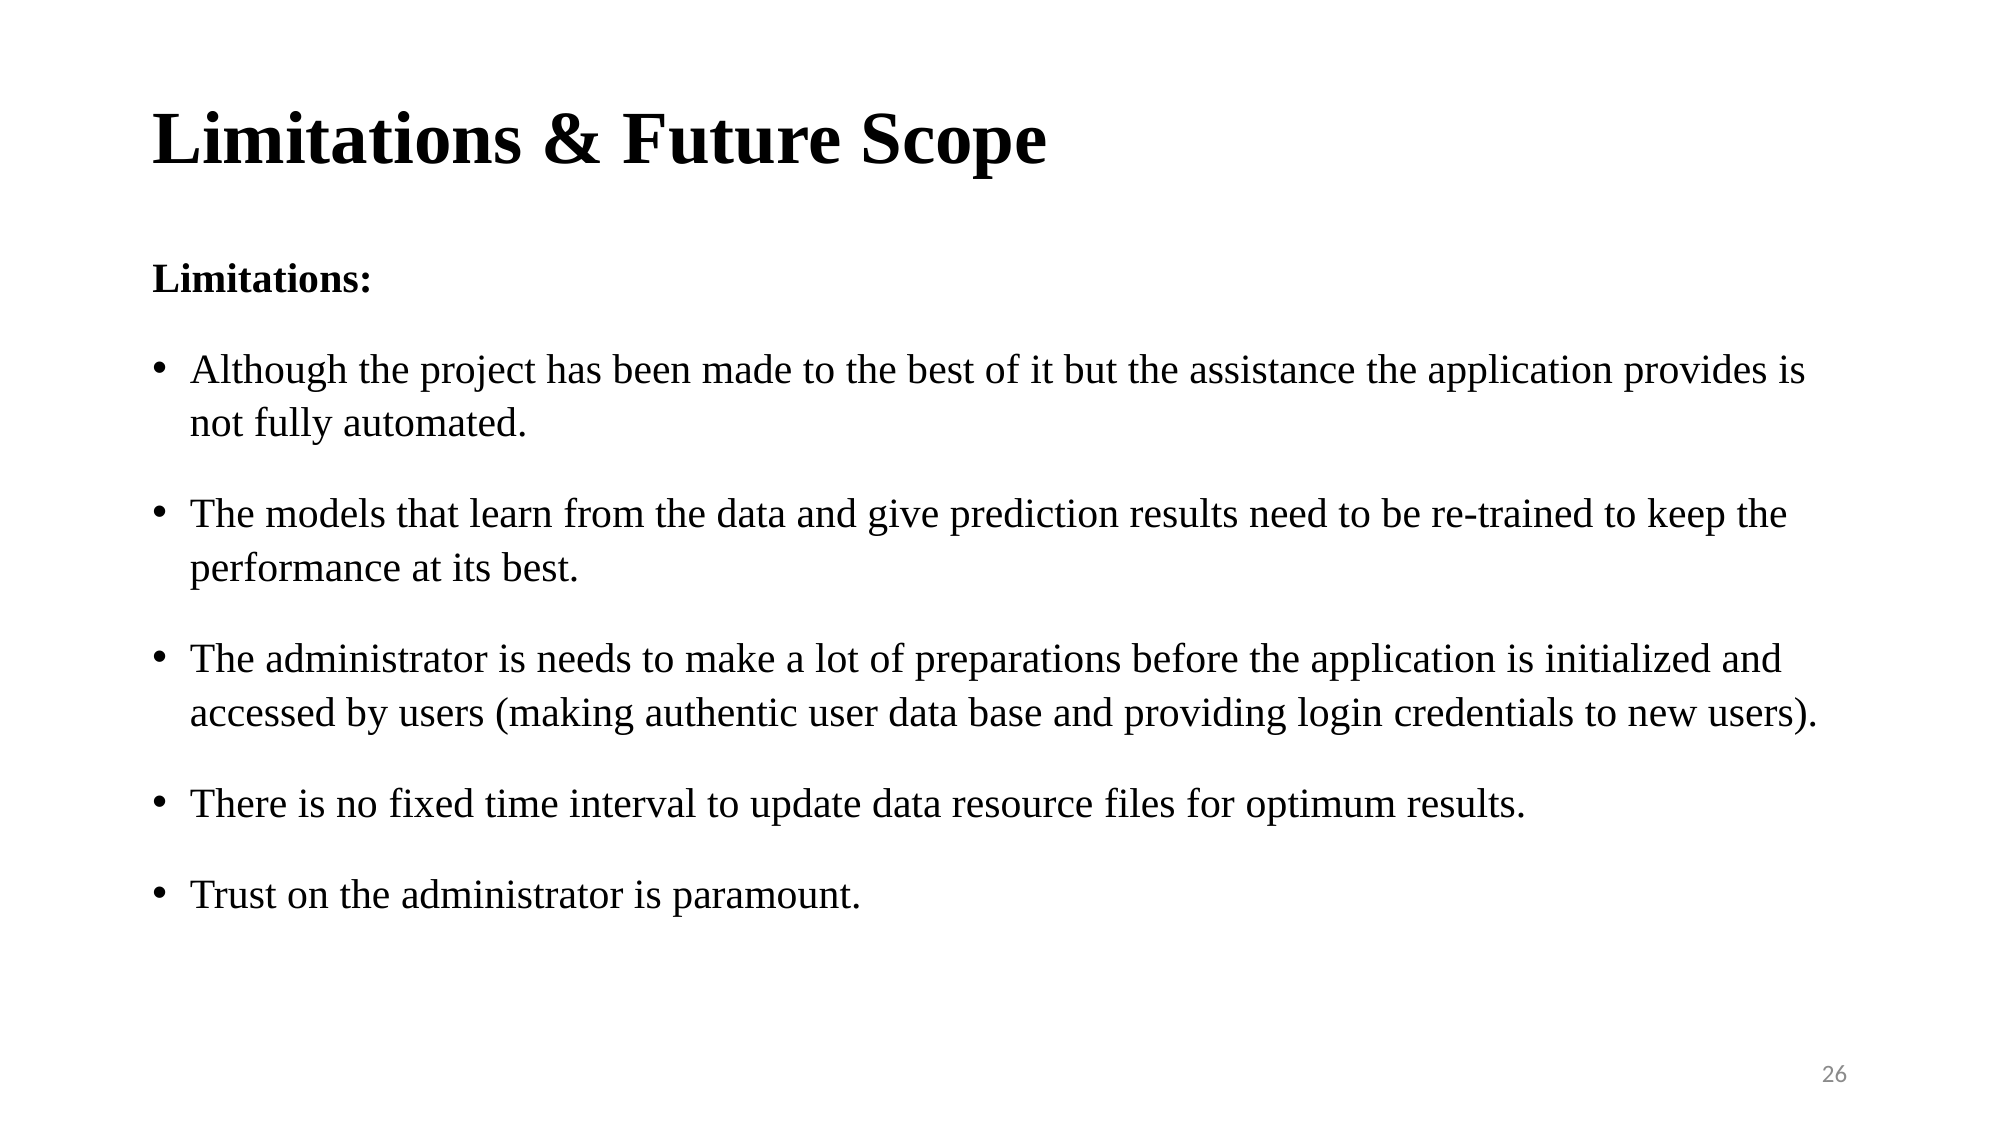

Limitations & Future Scope
Limitations:
Although the project has been made to the best of it but the assistance the application provides is not fully automated.
The models that learn from the data and give prediction results need to be re-trained to keep the performance at its best.
The administrator is needs to make a lot of preparations before the application is initialized and accessed by users (making authentic user data base and providing login credentials to new users).
There is no fixed time interval to update data resource files for optimum results.
Trust on the administrator is paramount.
26